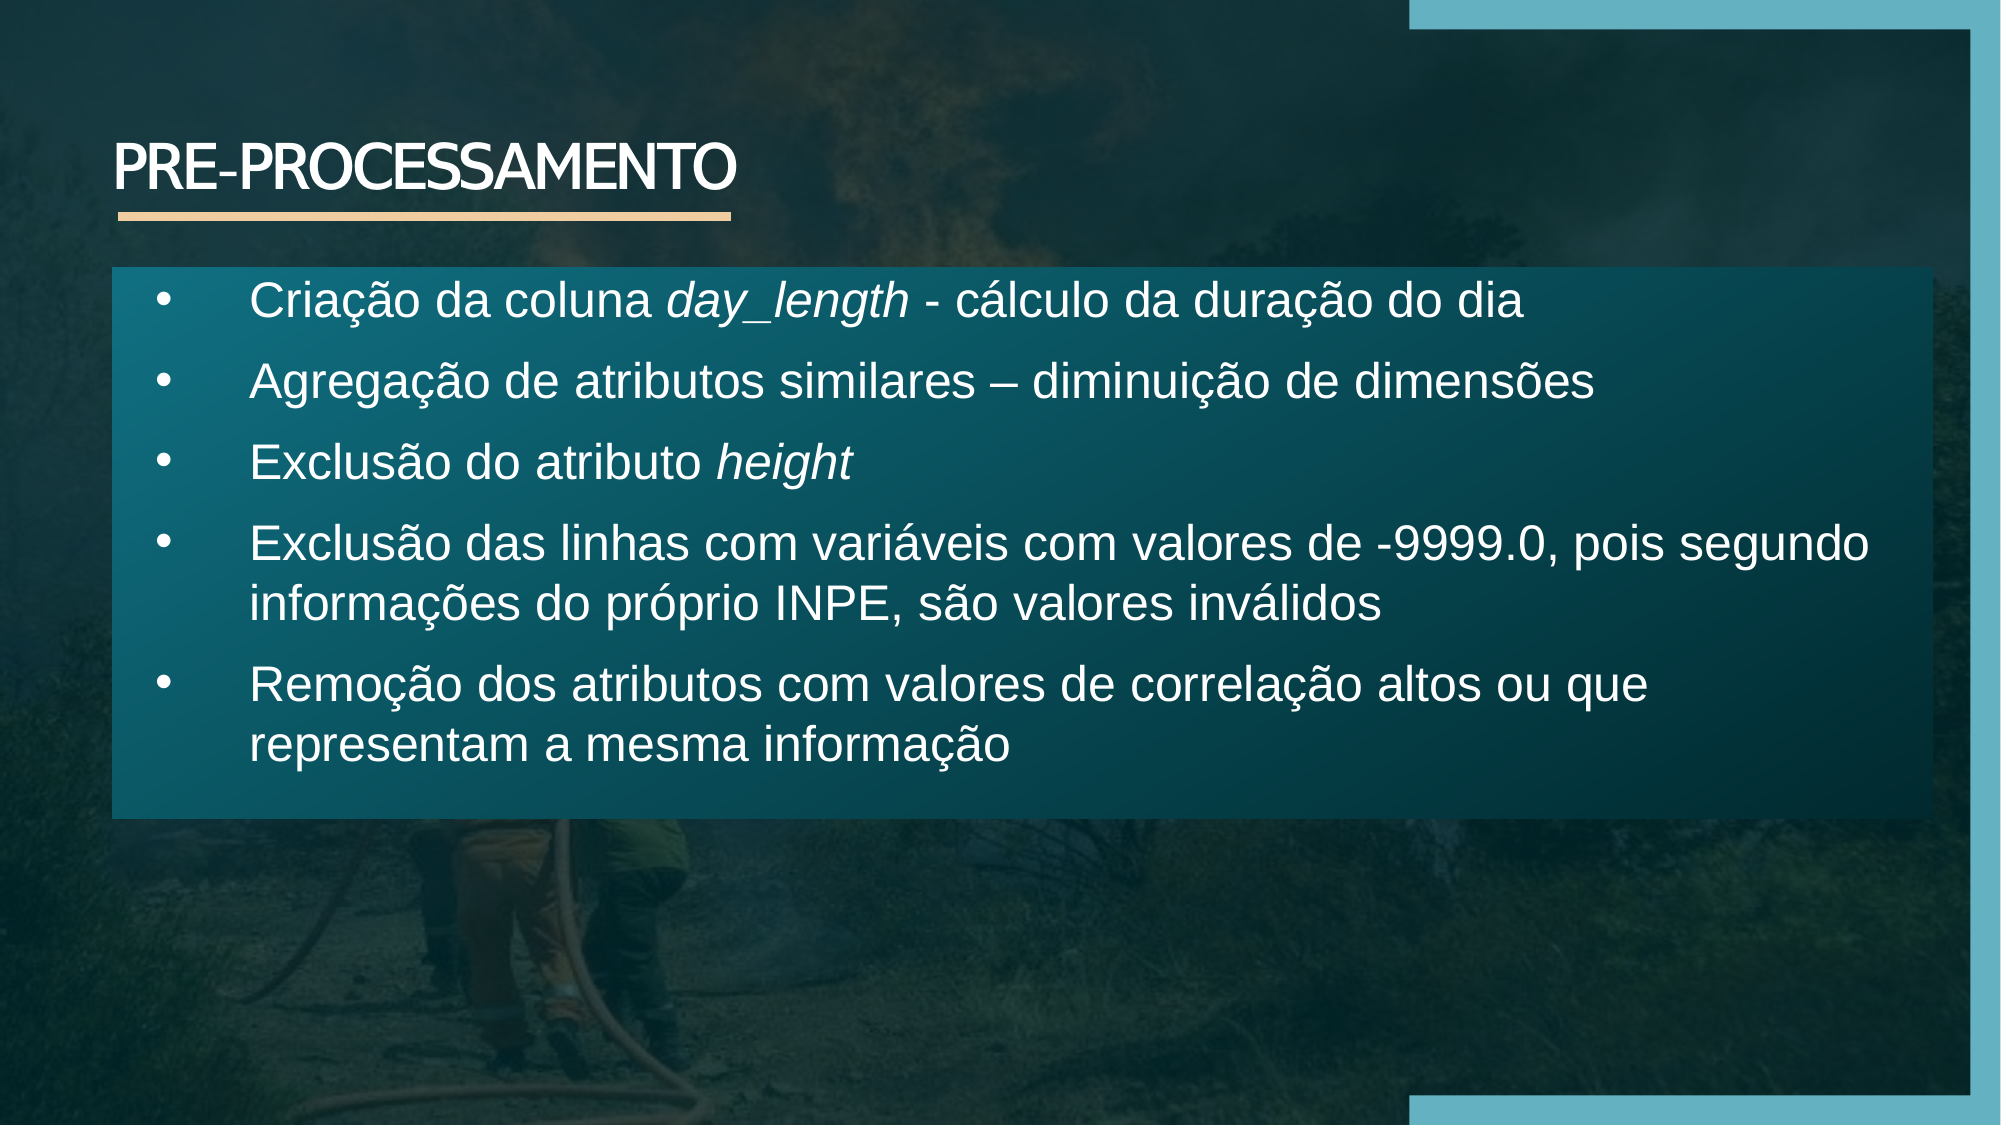

# Pre-processamento

Criação da coluna day_length - cálculo da duração do dia
Agregação de atributos similares – diminuição de dimensões
Exclusão do atributo height
Exclusão das linhas com variáveis com valores de -9999.0, pois segundo informações do próprio INPE, são valores inválidos
Remoção dos atributos com valores de correlação altos ou que representam a mesma informação